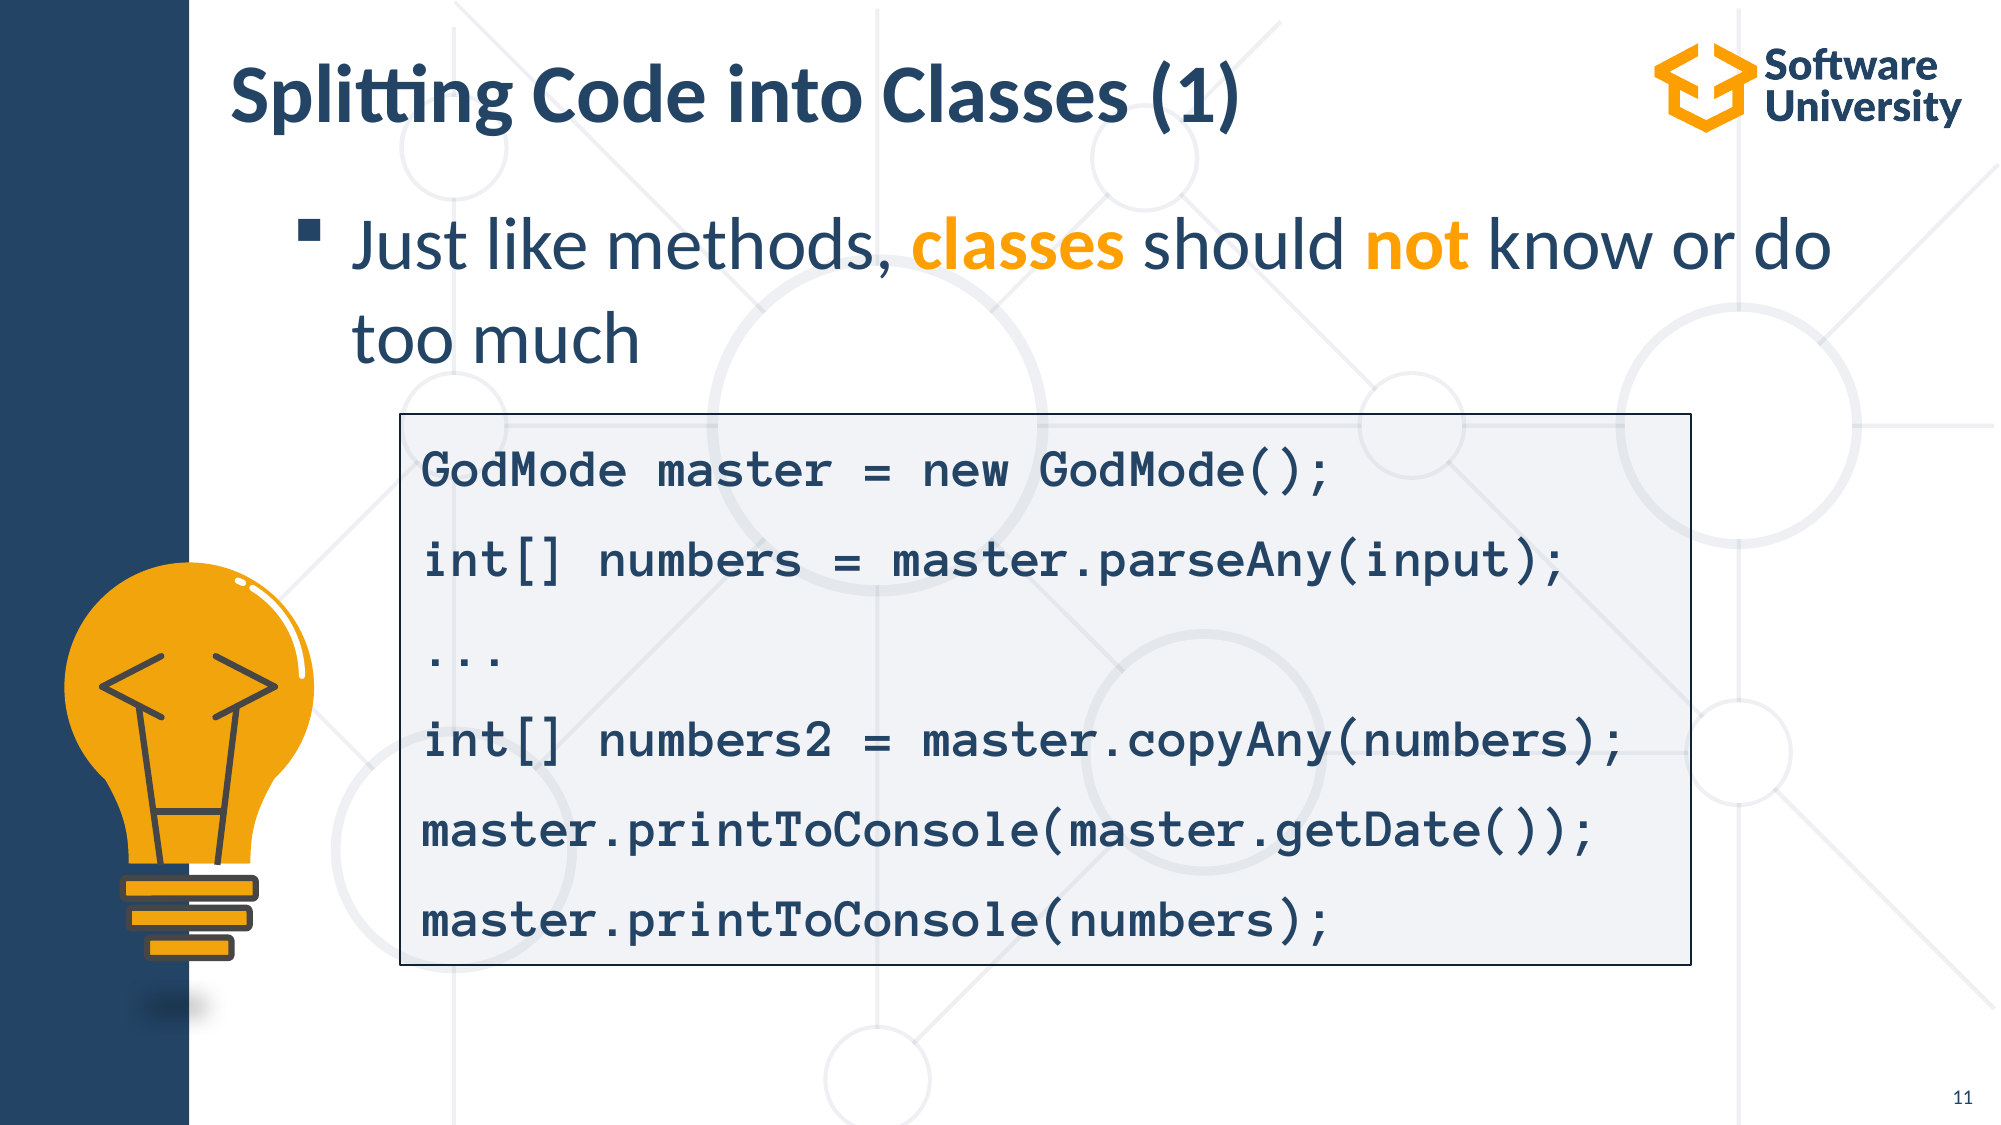

# Splitting Code into Classes (1)
Just like methods, classes should not know or do too much
GodMode master = new GodMode();
int[] numbers = master.parseAny(input);
...
int[] numbers2 = master.copyAny(numbers);
master.printToConsole(master.getDate());
master.printToConsole(numbers);
11